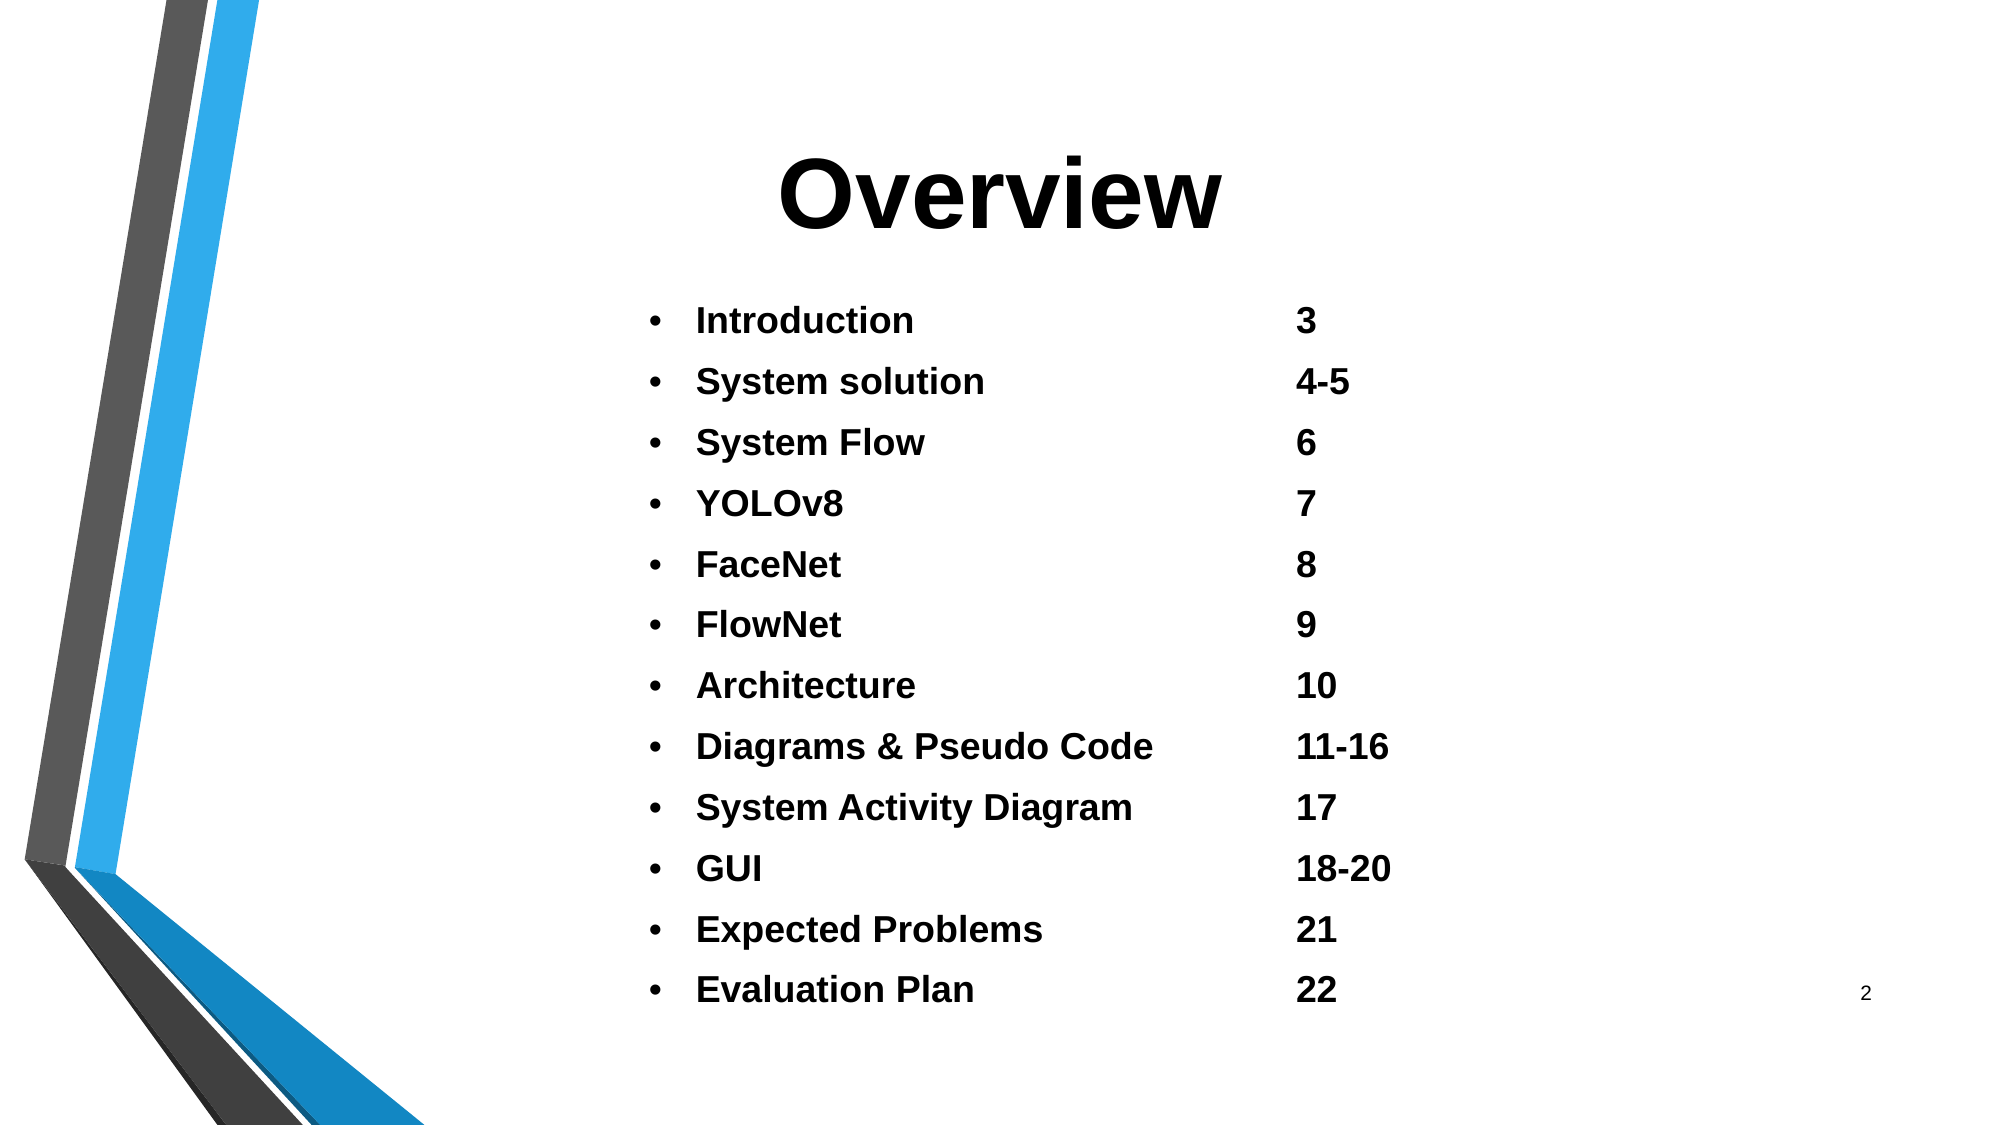

# Overview
| Introduction | 3 |
| --- | --- |
| System solution | 4-5 |
| System Flow | 6 |
| YOLOv8 | 7 |
| FaceNet | 8 |
| FlowNet | 9 |
| Architecture | 10 |
| Diagrams & Pseudo Code | 11-16 |
| System Activity Diagram | 17 |
| GUI | 18-20 |
| Expected Problems | 21 |
| Evaluation Plan | 22 |
2